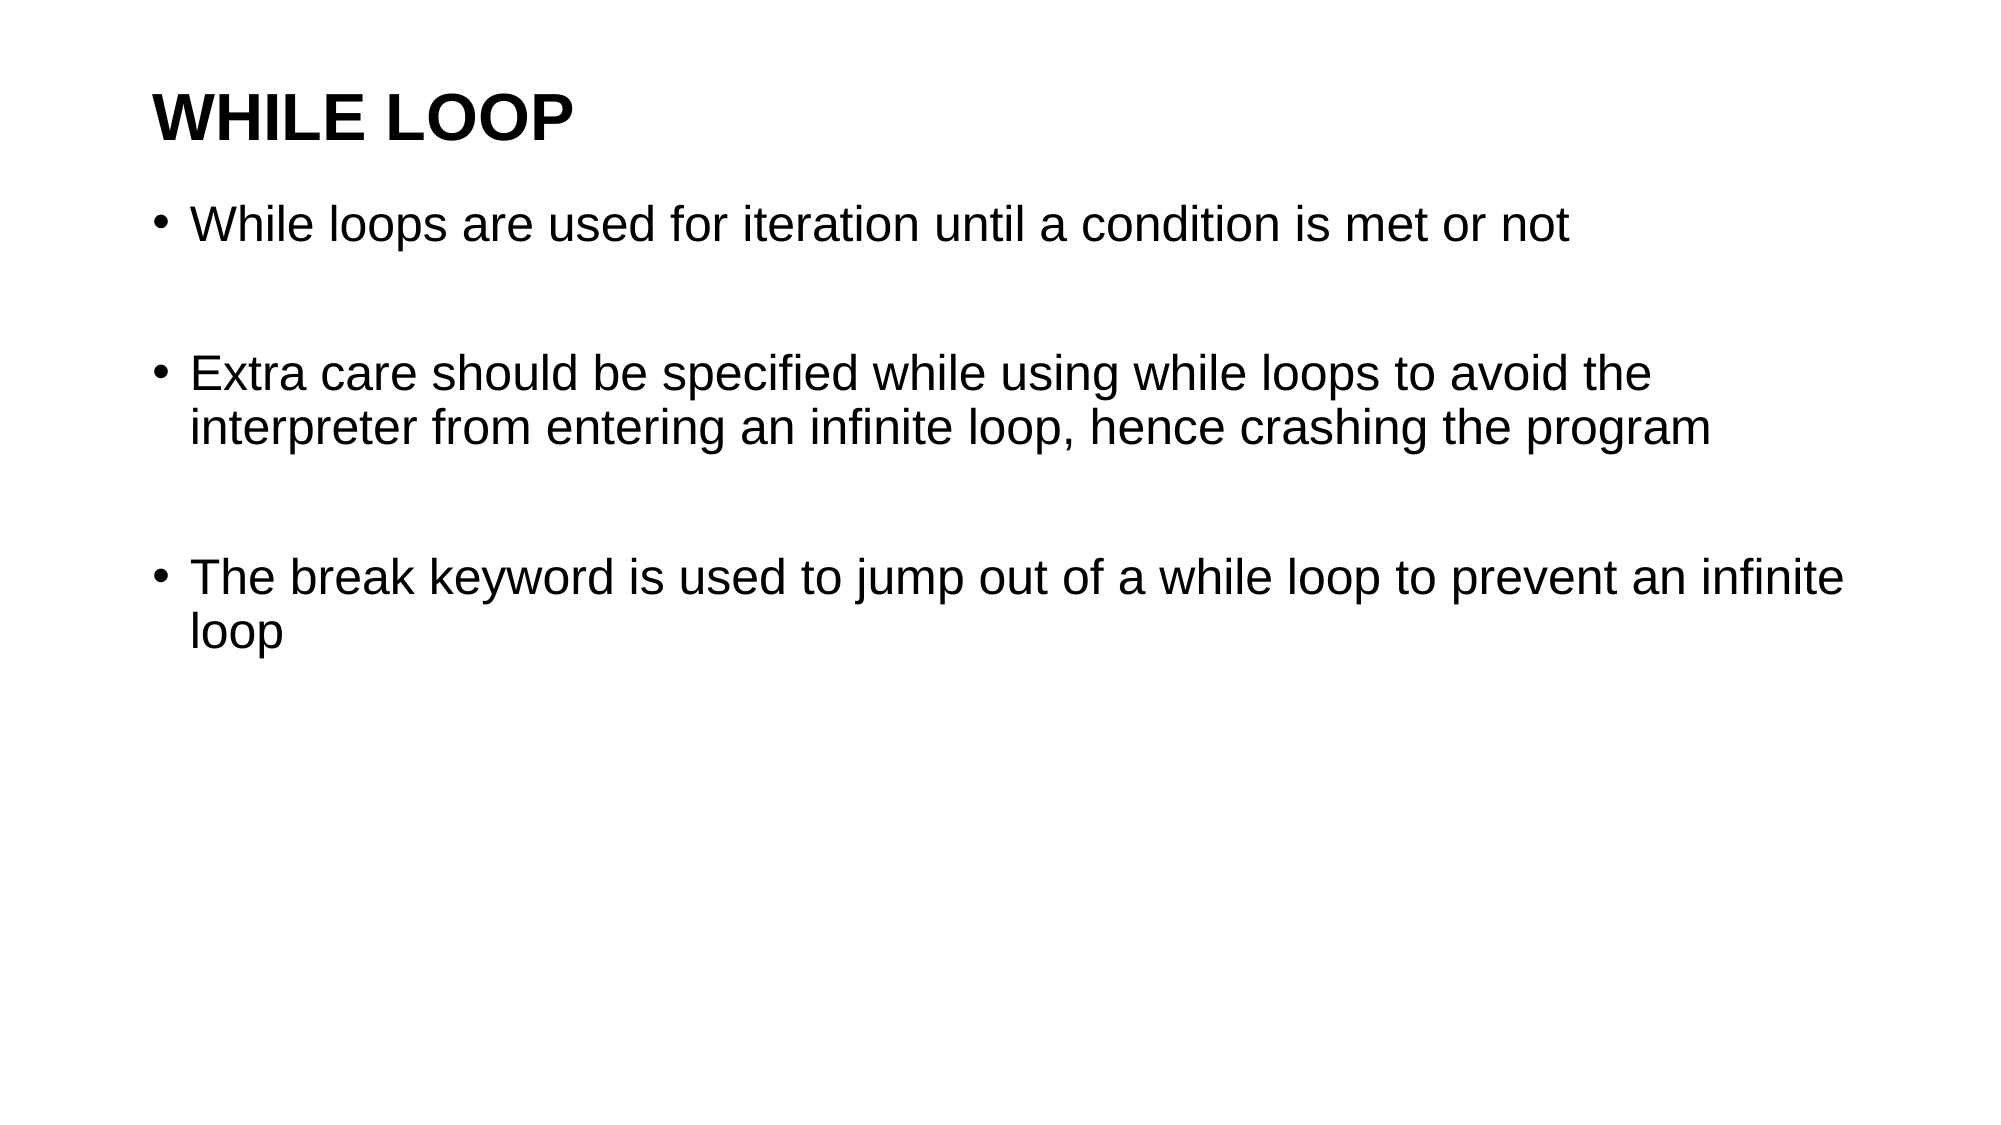

# WHILE LOOP
While loops are used for iteration until a condition is met or not

Extra care should be specified while using while loops to avoid the interpreter from entering an infinite loop, hence crashing the program

The break keyword is used to jump out of a while loop to prevent an infinite loop